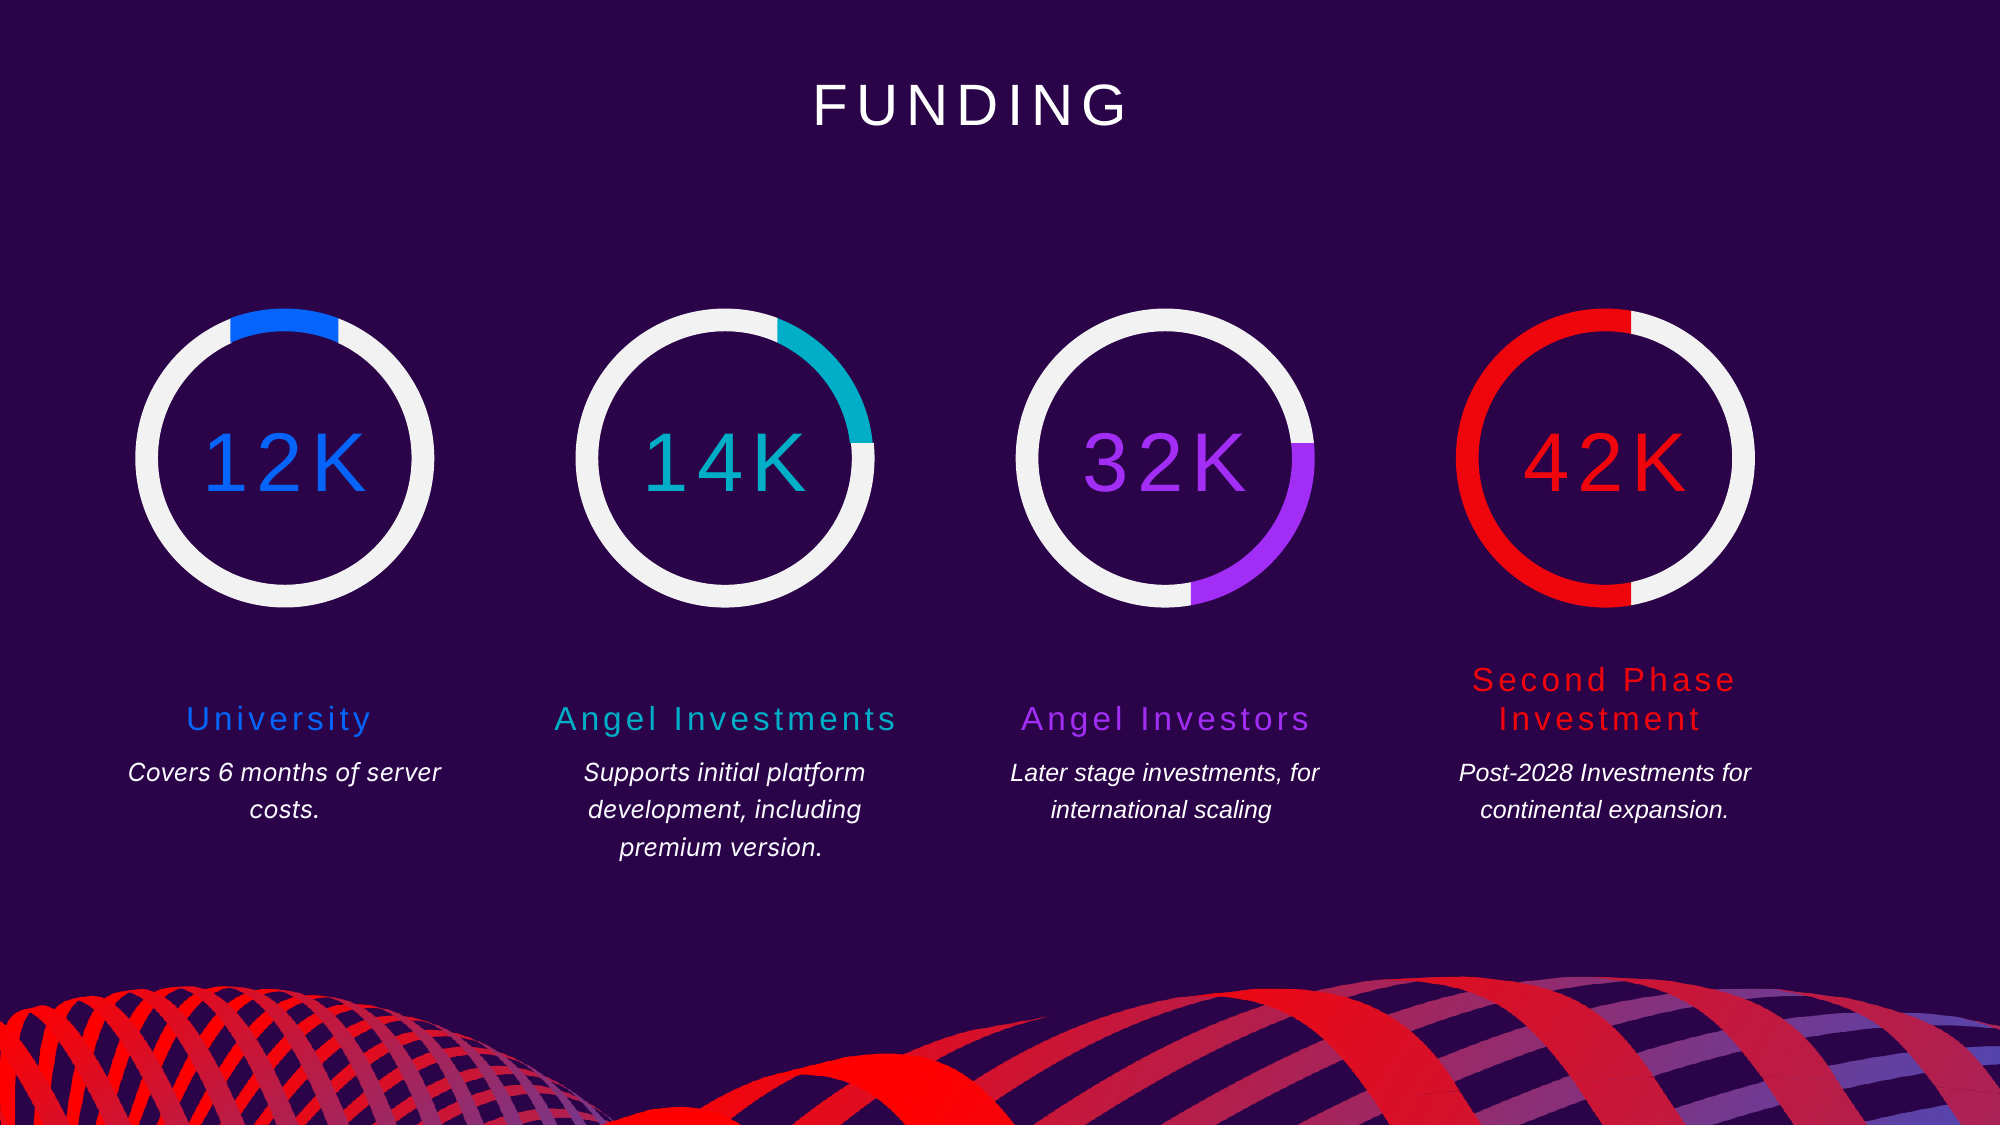

# Funding

12K
14K
32K
42K
University
Angel Investments
Angel Investors
Second Phase Investment
Covers 6 months of server costs.
Supports initial platform development, including premium version.
Later stage investments, for international scaling
Post-2028 Investments for continental expansion.